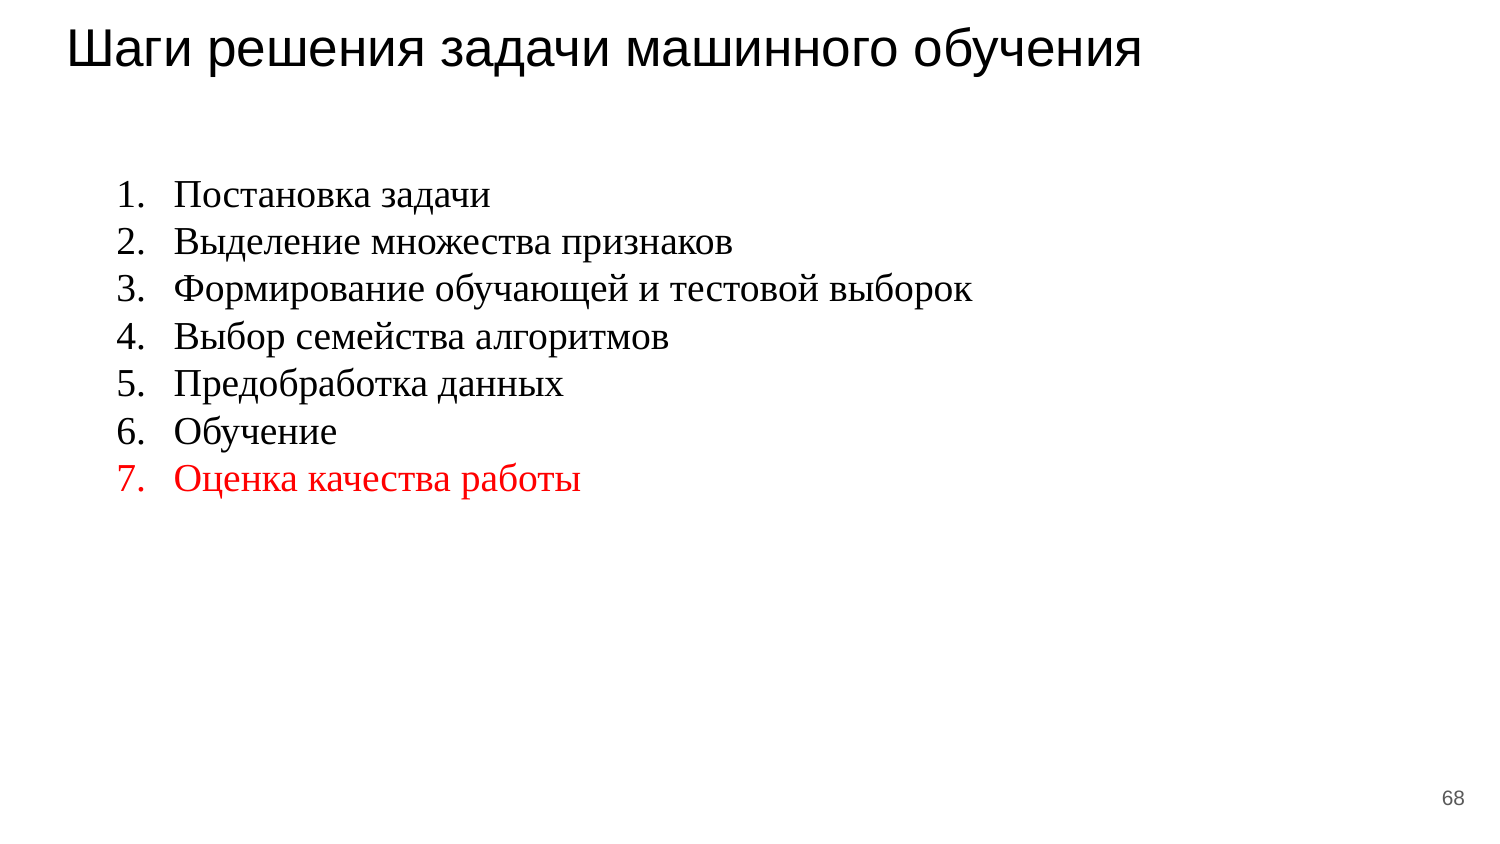

# Шаги решения задачи машинного обучения
Постановка задачи
Выделение множества признаков
Формирование обучающей и тестовой выборок
Выбор семейства алгоритмов
Предобработка данных
Обучение
Оценка качества работы
68